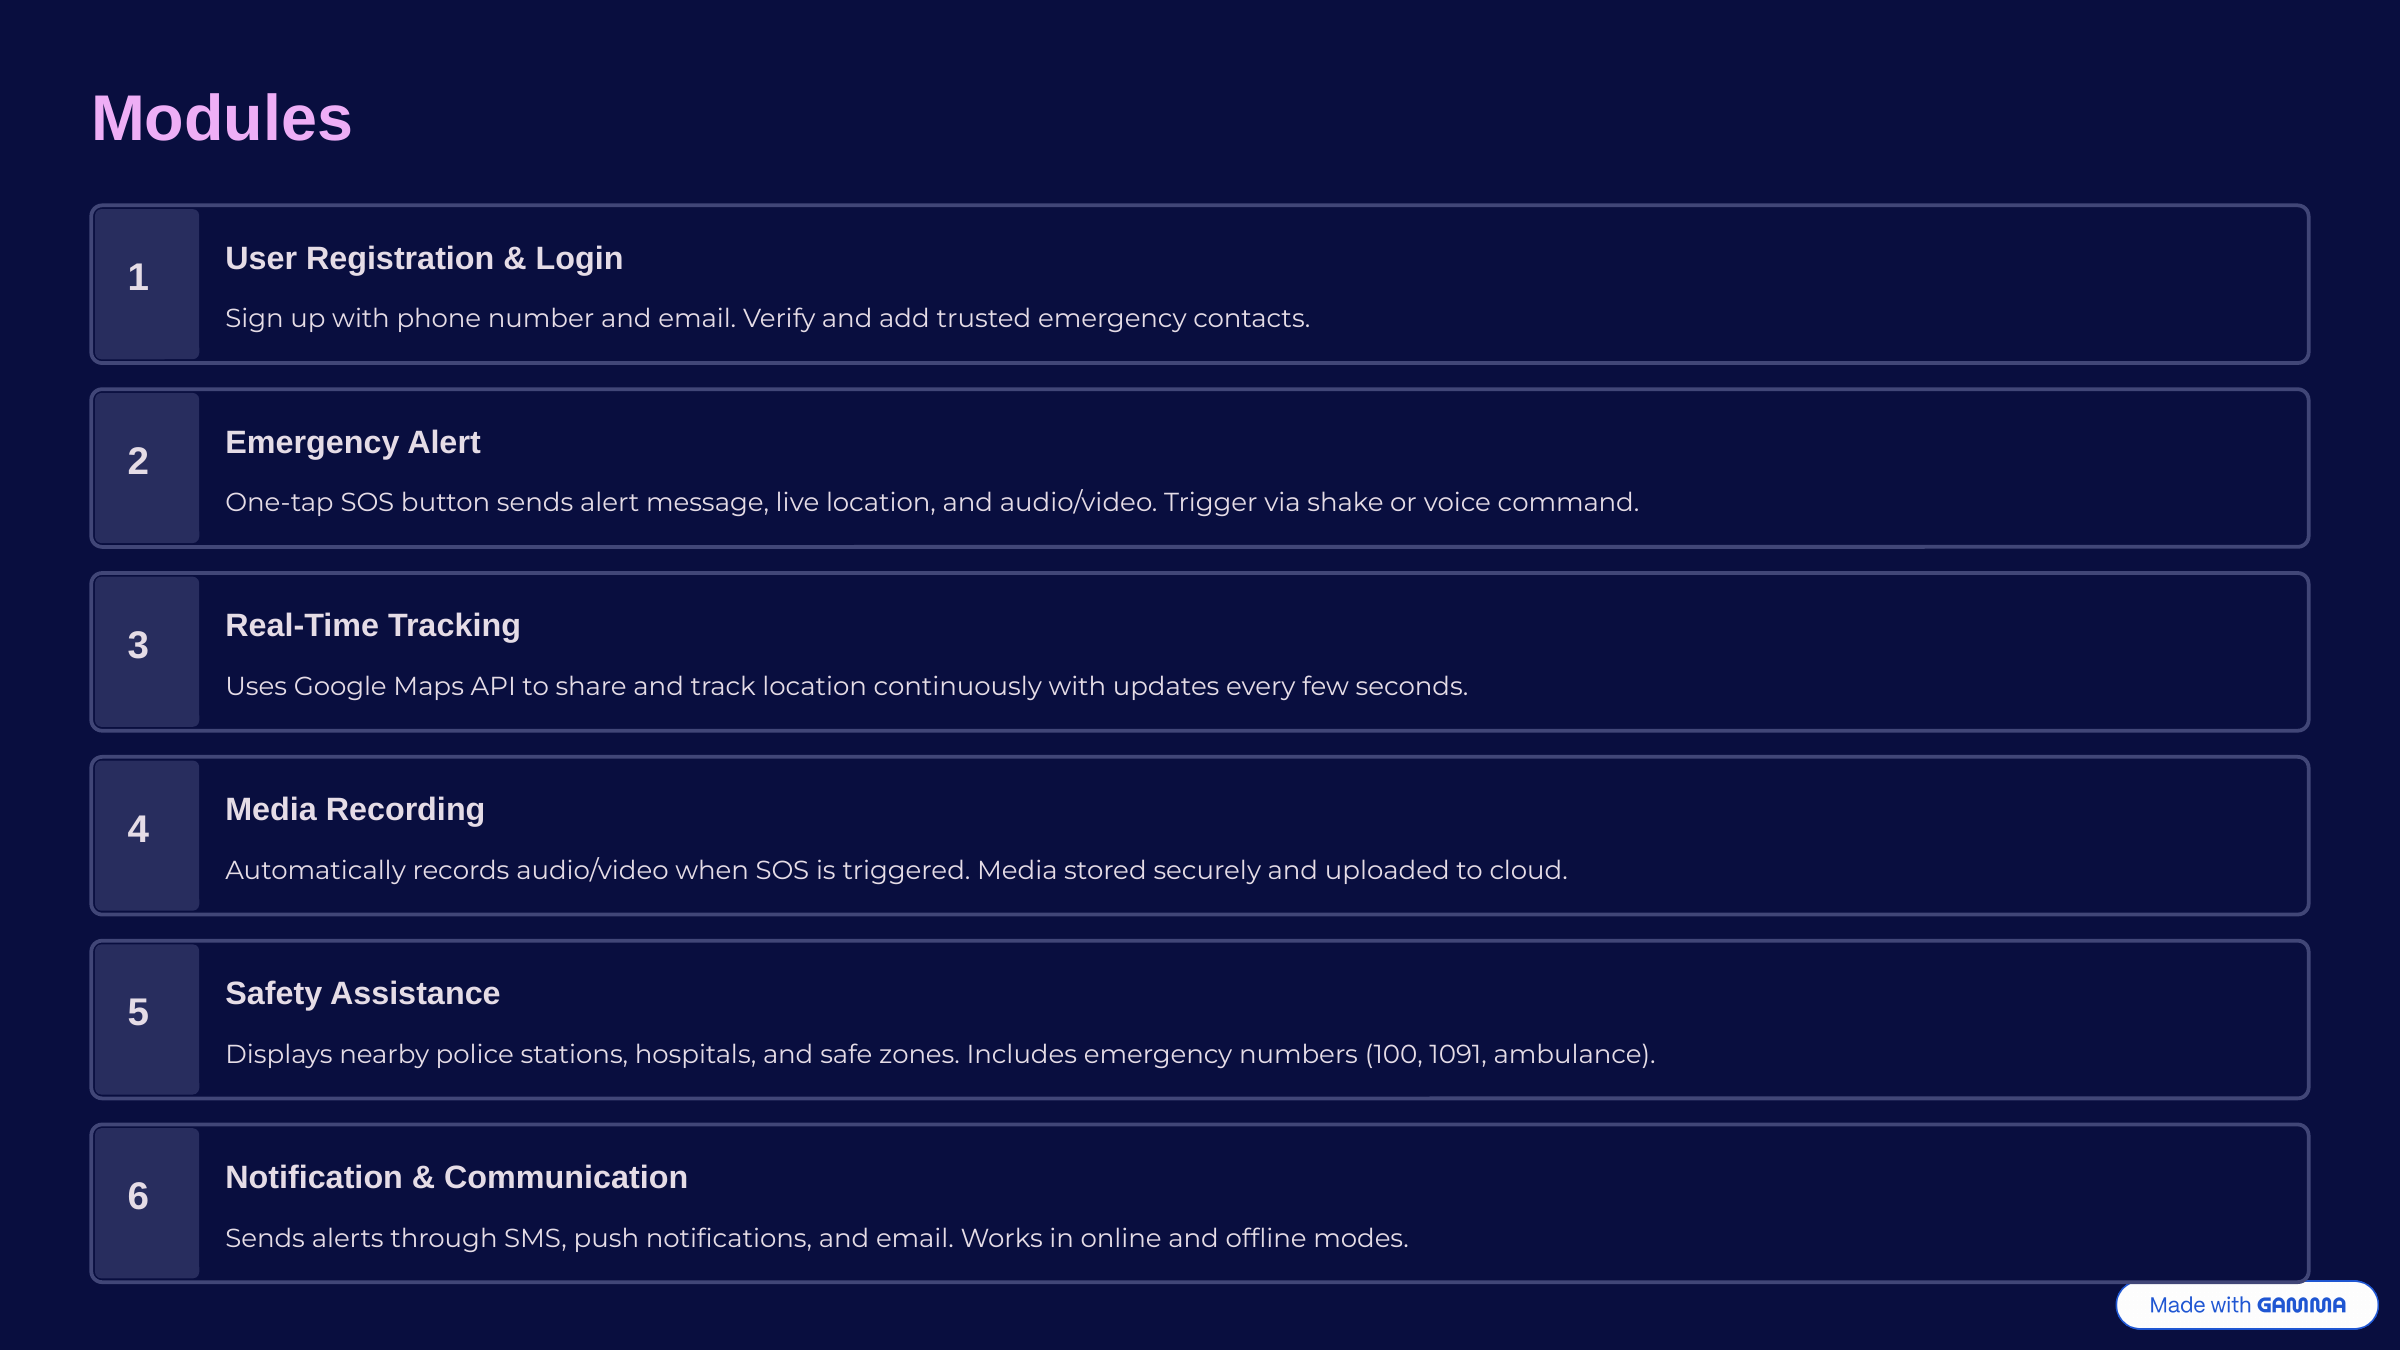

Modules

User Registration & Login
1
Sign up with phone number and email. Verify and add trusted emergency contacts.

Emergency Alert
2
One-tap SOS button sends alert message, live location, and audio/video. Trigger via shake or voice command.

Real-Time Tracking
3
Uses Google Maps API to share and track location continuously with updates every few seconds.

Media Recording
4
Automatically records audio/video when SOS is triggered. Media stored securely and uploaded to cloud.

Safety Assistance
5
Displays nearby police stations, hospitals, and safe zones. Includes emergency numbers (100, 1091, ambulance).

Notification & Communication
6
Sends alerts through SMS, push notifications, and email. Works in online and offline modes.